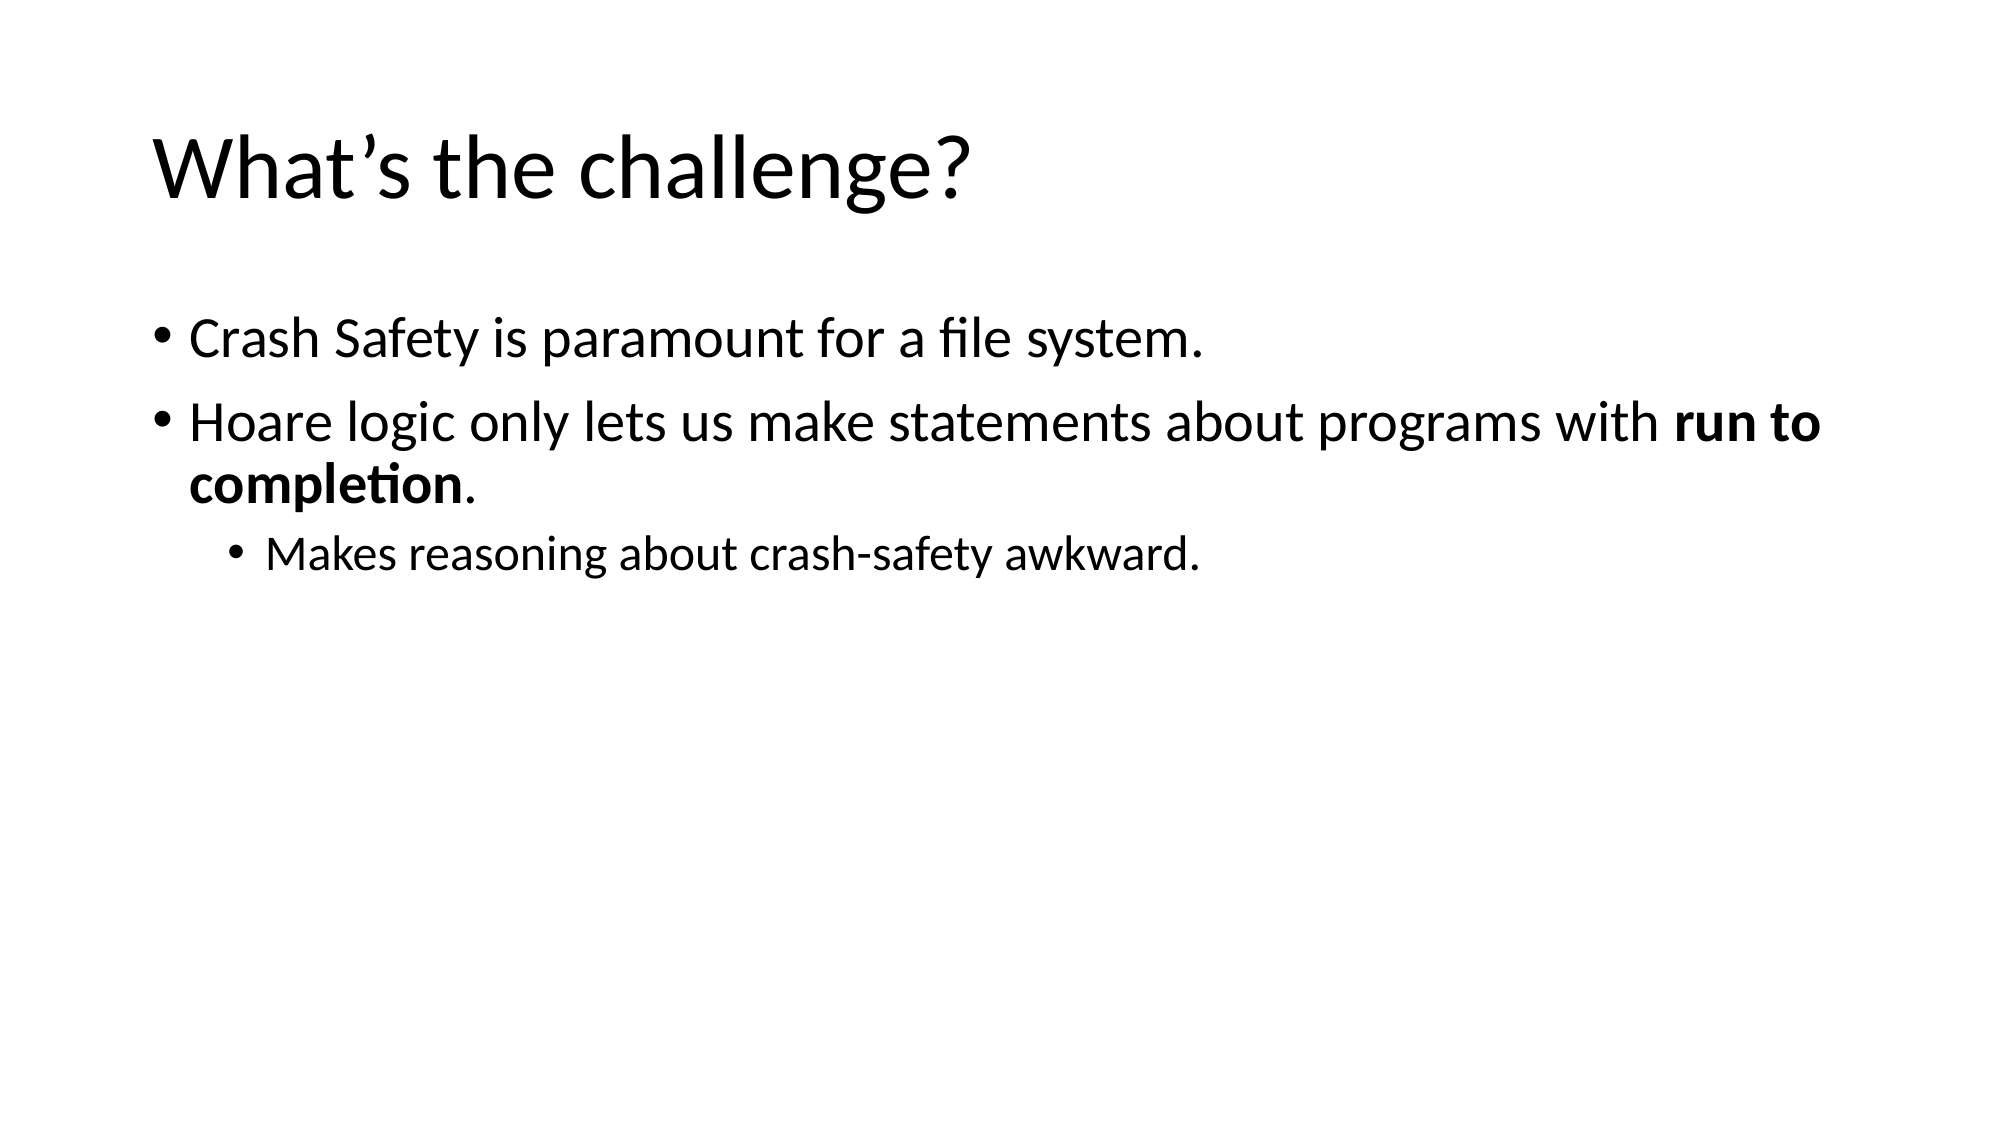

# What’s the challenge?
Crash Safety is paramount for a file system.
Hoare logic only lets us make statements about programs with run to completion.
Makes reasoning about crash-safety awkward.